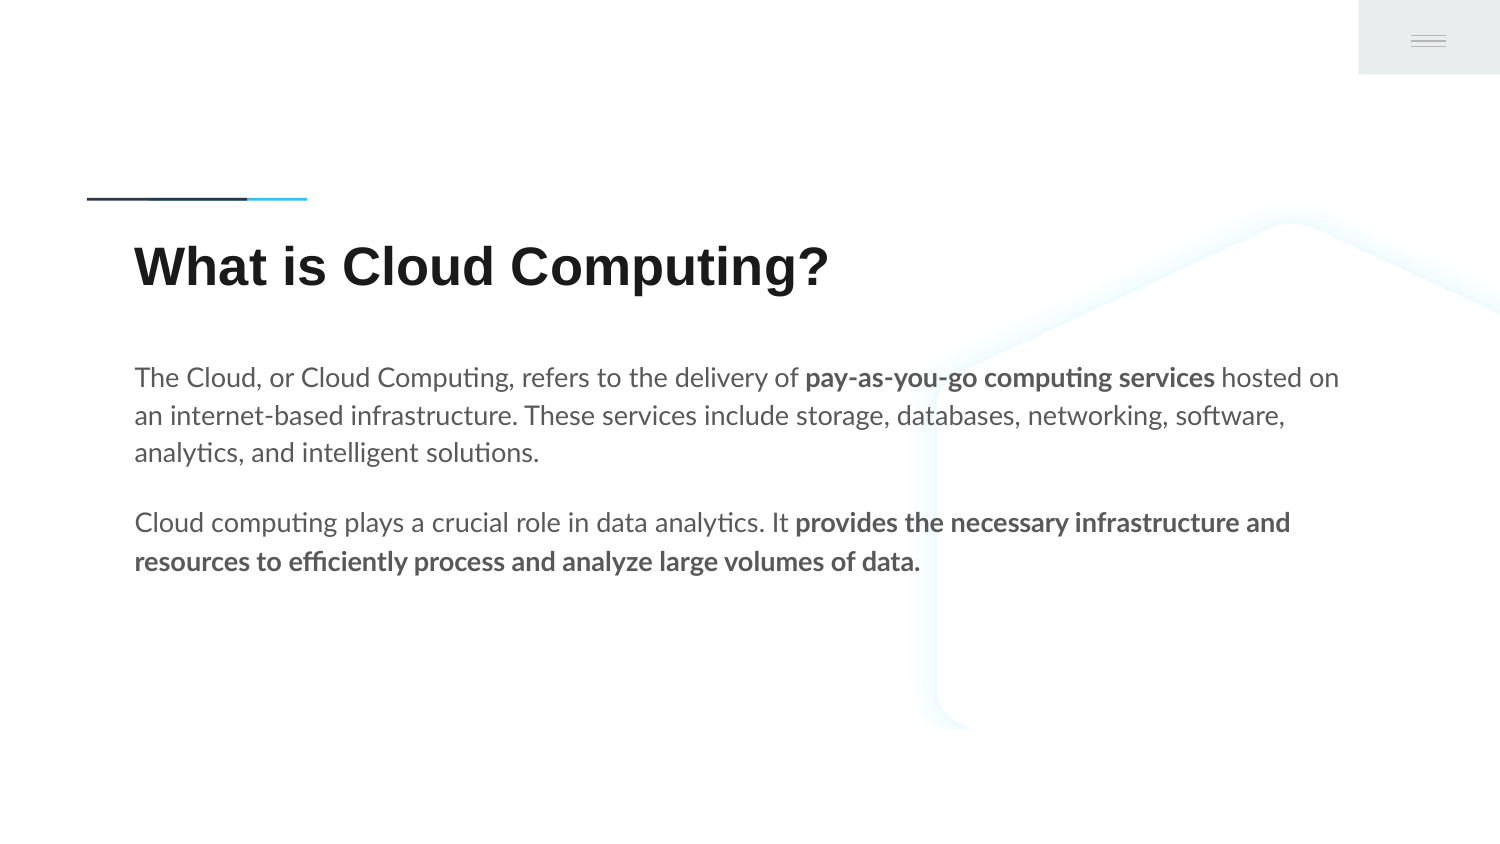

# What is Cloud Computing?
The Cloud, or Cloud Computing, refers to the delivery of pay-as-you-go computing services hosted on an internet-based infrastructure. These services include storage, databases, networking, software, analytics, and intelligent solutions.
Cloud computing plays a crucial role in data analytics. It provides the necessary infrastructure and resources to efficiently process and analyze large volumes of data.